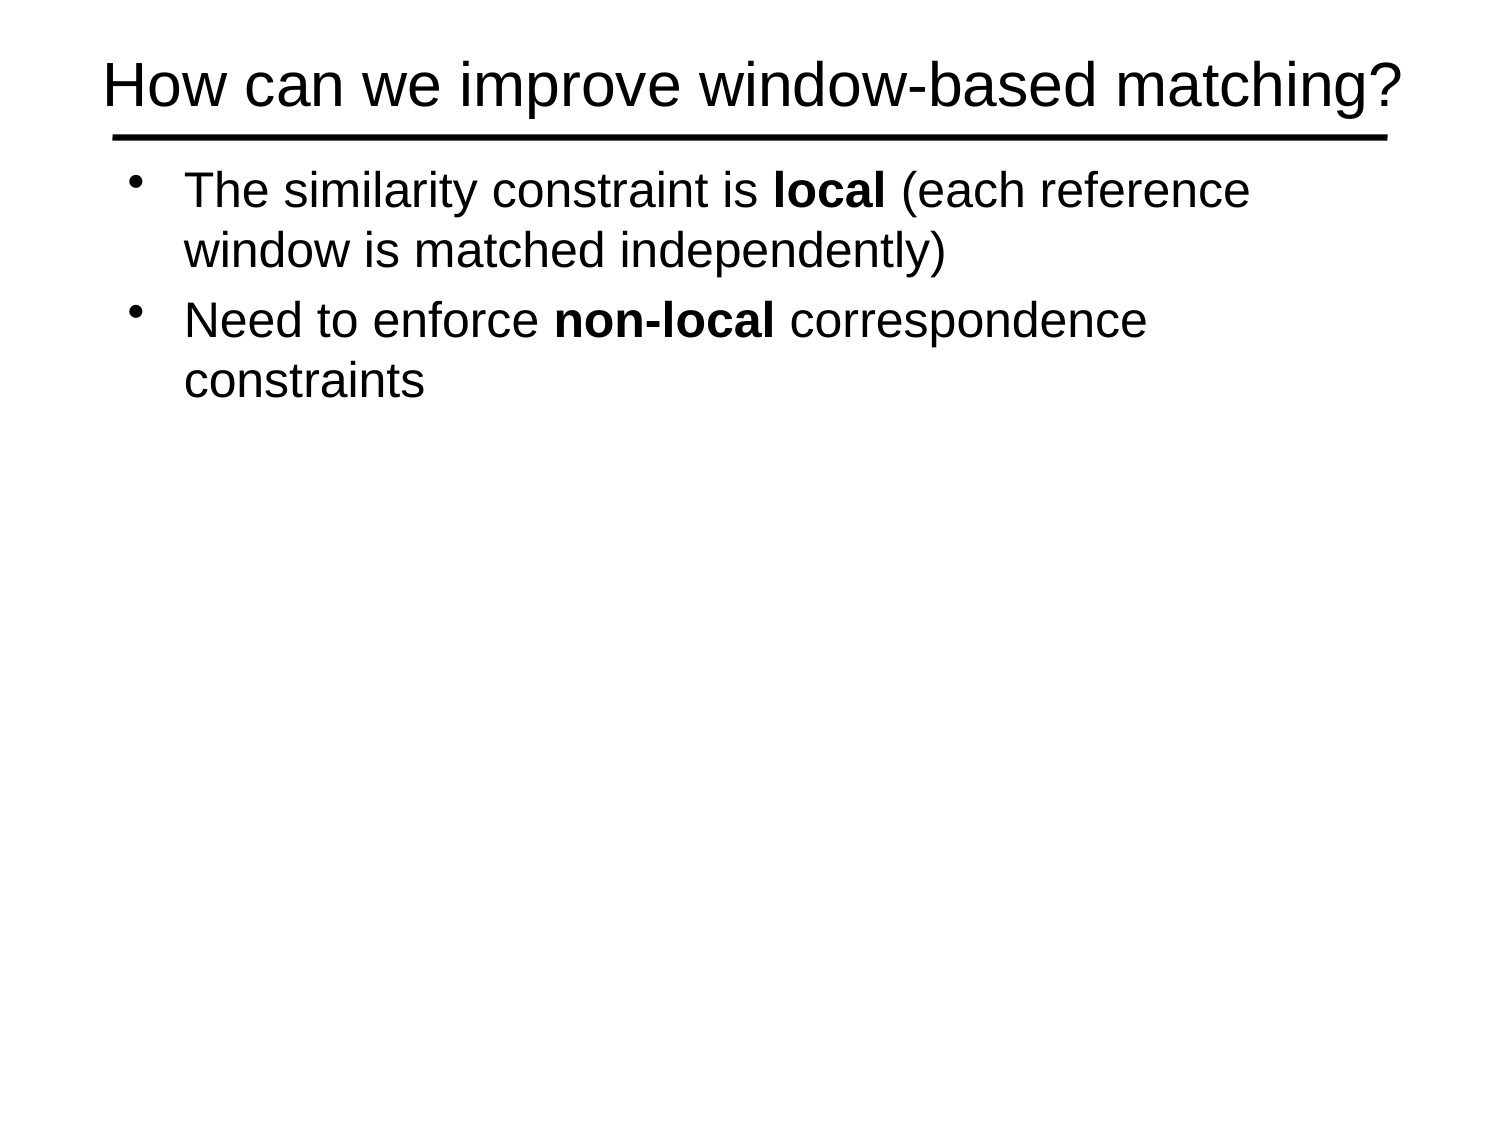

# How can we improve window-based matching?
The similarity constraint is local (each reference window is matched independently)
Need to enforce non-local correspondence constraints